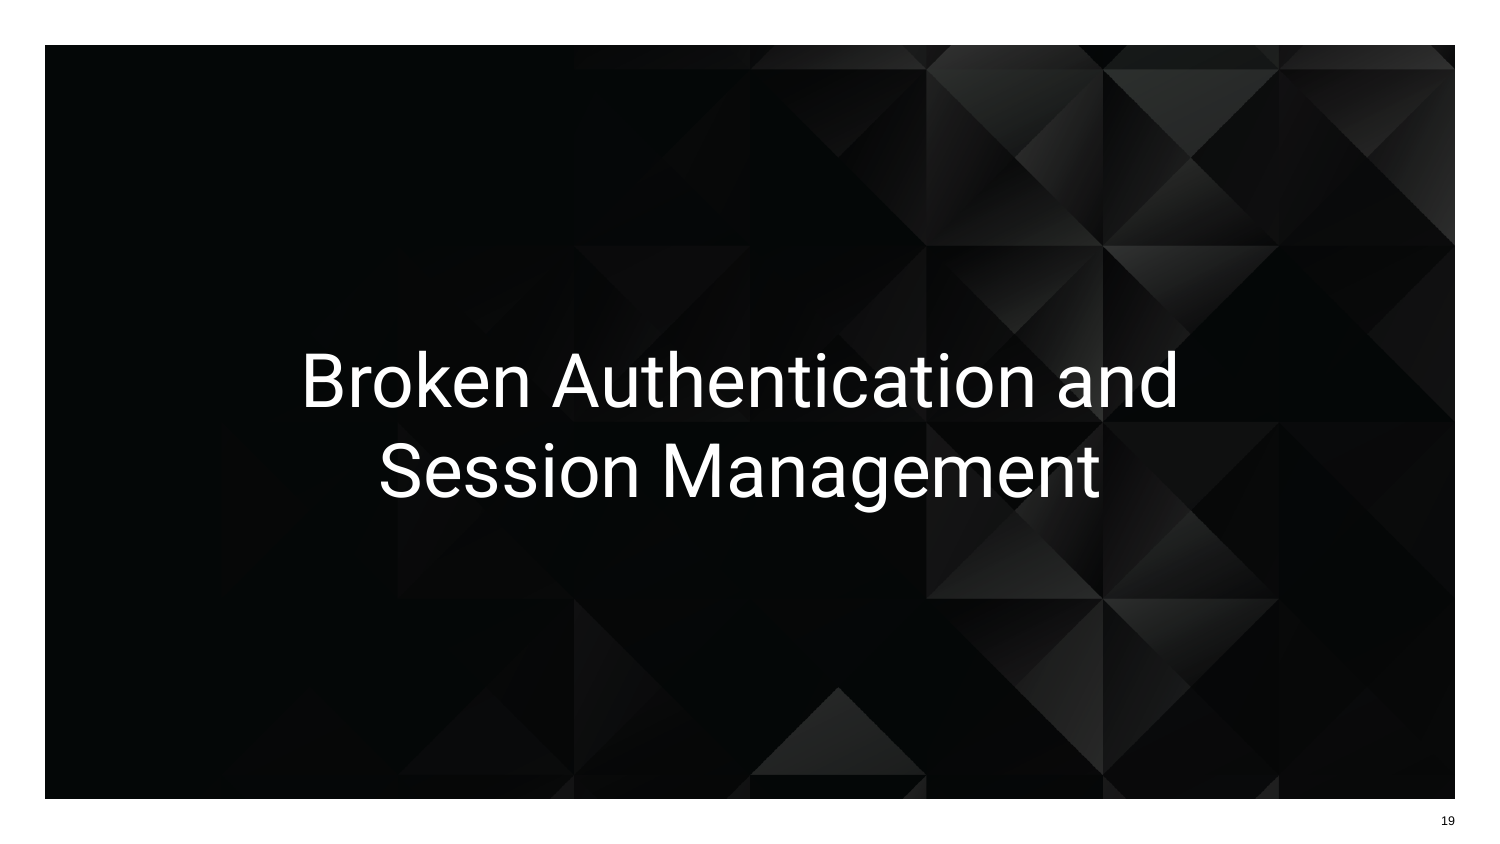

# Broken Authentication and Session Management
19